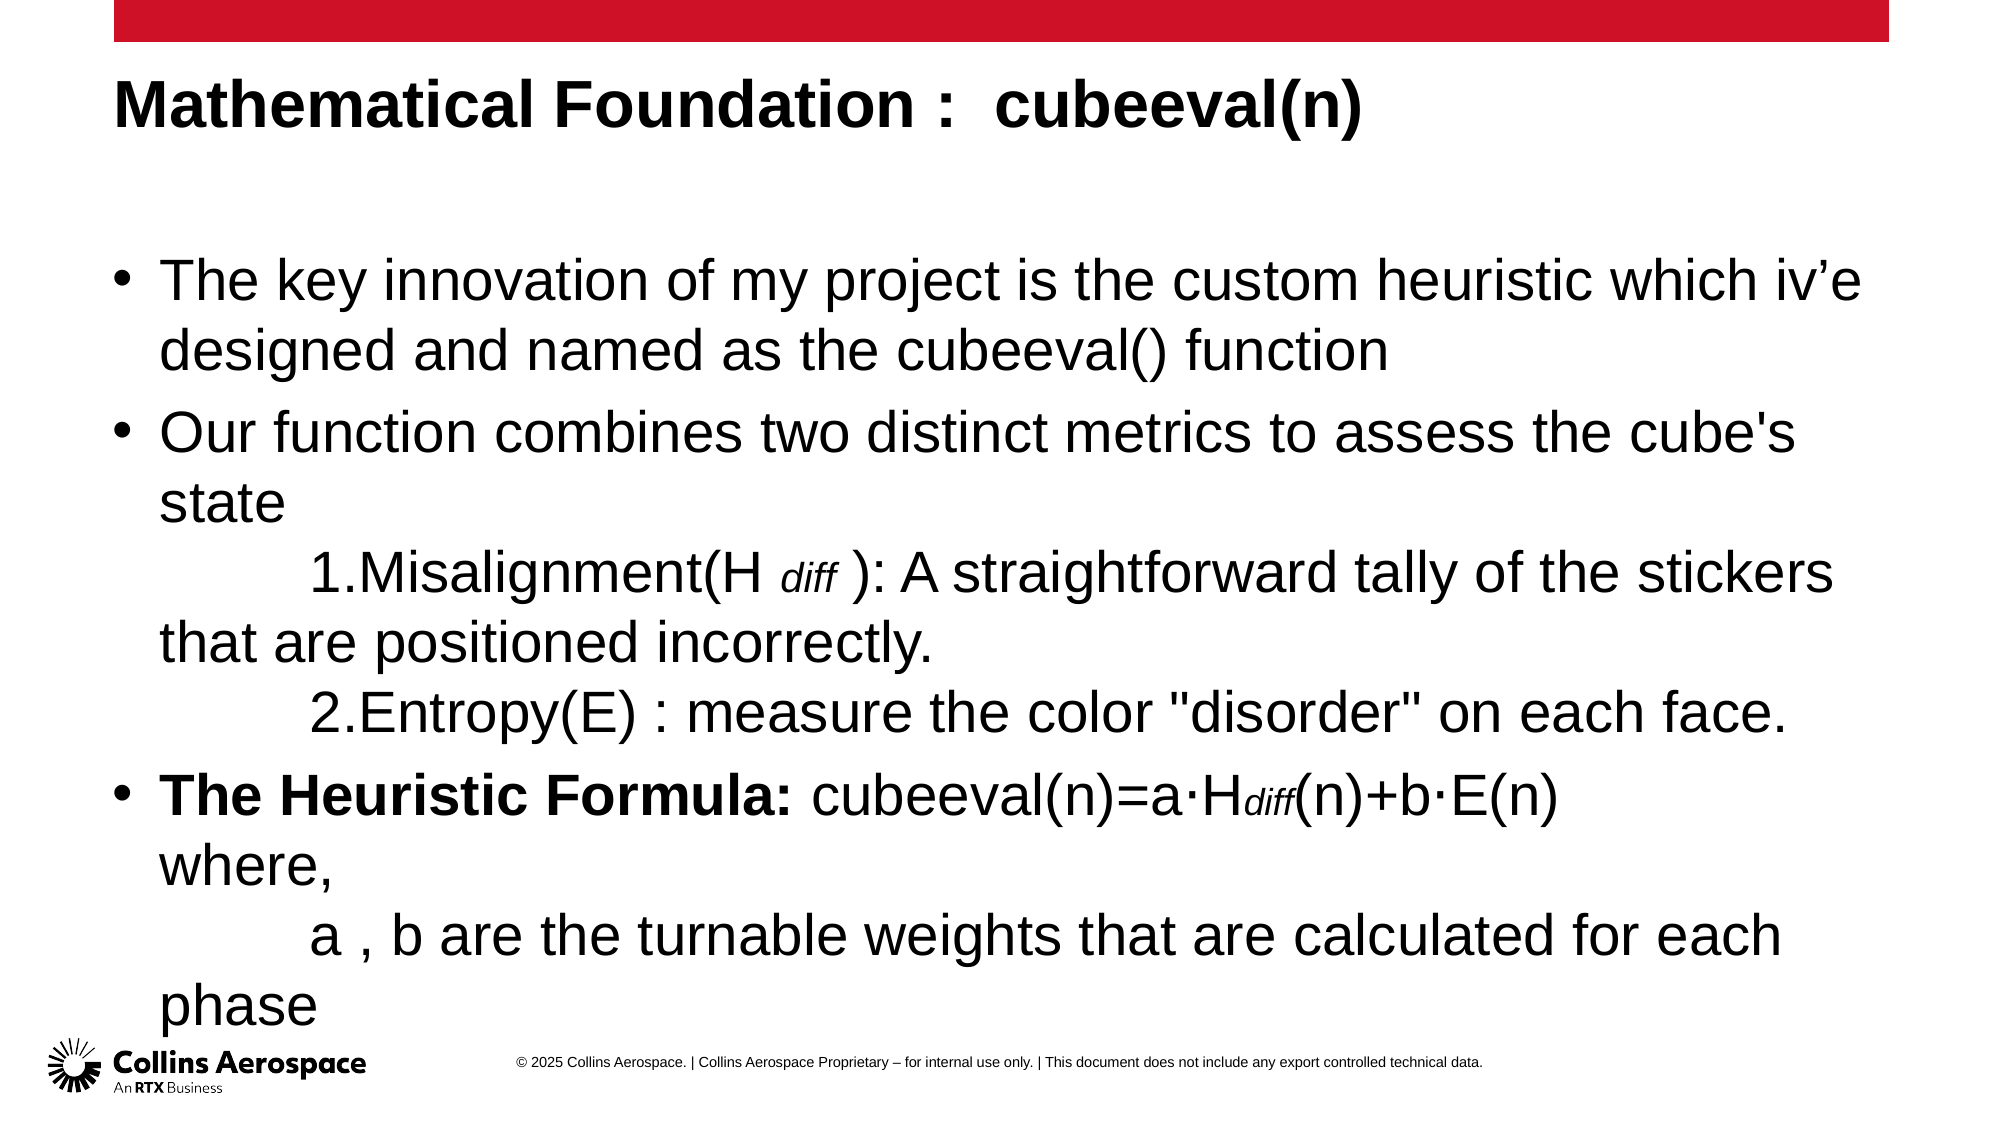

# Mathematical Foundation :  cubeeval(n)
The key innovation of my project is the custom heuristic which iv’e designed and named as the cubeeval() function
Our function combines two distinct metrics to assess the cube's state
	1.Misalignment(H diff​ ): A straightforward tally of the stickers that are positioned incorrectly.
	2.Entropy(E) : measure the color "disorder" on each face.
The Heuristic Formula: cubeeval(n)=a⋅Hdiff​(n)+b⋅E(n)
where,
	a , b are the turnable weights that are calculated for each phase
© 2025 Collins Aerospace. | Collins Aerospace Proprietary – for internal use only. | This document does not include any export controlled technical data.